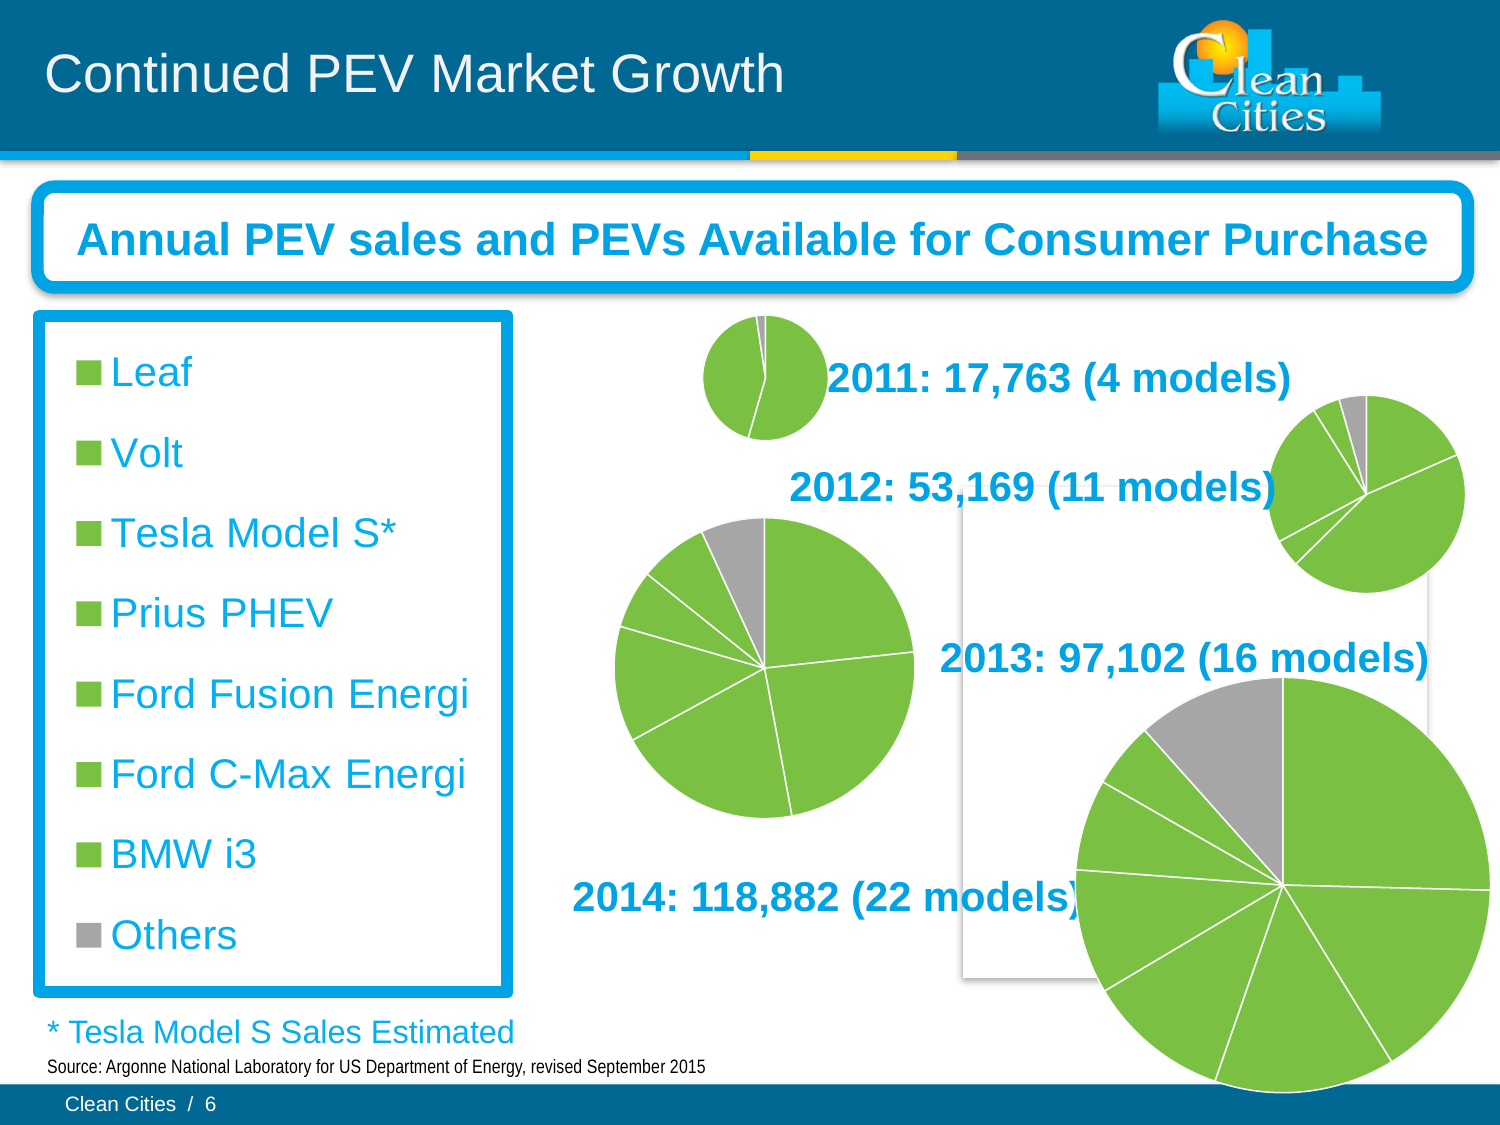

# Continued PEV Market Growth
Annual PEV sales and PEVs Available for Consumer Purchase

### Chart

| Category | 2014 |
|---|---|
| Leaf | 30200.0 |
| Volt | 18805.0 |
| Tesla Model S* | 16750.0 |
| Prius PHEV | 13264.0 |
| Ford Fusion Energi | 11550.0 |
| Ford C-Max Energi | 8433.0 |
| BMW i3 | 6092.0 |
| Others | 13788.0 |

### Chart

| Category | 2011 |
|---|---|
| Leaf | 9674.0 |
| Volt | 7671.0 |
| Tesla Model S* | 0.0 |
| Prius PHEV | 0.0 |
| Ford Fusion Energi | 0.0 |
| Ford C-Max Energi | 0.0 |
| BMW i3 | 0.0 |
| Others | 418.0 |
2011: 17,763 (4 models)

### Chart

| Category | 2012 |
|---|---|
| Leaf | 9819.0 |
| Volt | 23461.0 |
| Tesla Model S* | 2400.0 |
| Prius PHEV | 12749.0 |
| Ford Fusion Energi | 0.0 |
| Ford C-Max Energi | 2374.0 |
| BMW i3 | 0.0 |
| Others | 2366.0 |
2012: 53,169 (11 models)

### Chart

| Category | 2013 |
|---|---|
| Leaf | 22610.0 |
| Volt | 23094.0 |
| Tesla Model S* | 19400.0 |
| Prius PHEV | 12088.0 |
| Ford Fusion Energi | 6089.0 |
| Ford C-Max Energi | 7154.0 |
| BMW i3 | 0.0 |
| Others | 6667.0 |
2013: 97,102 (16 models)

### Chart

| Category | 2014 |
|---|---|
| Leaf | 30200.0 |
| Volt | 18805.0 |
| Tesla Model S* | 16750.0 |
| Prius PHEV | 13264.0 |
| Ford Fusion Energi | 11550.0 |
| Ford C-Max Energi | 8433.0 |
| BMW i3 | 6092.0 |
| Others | 13788.0 |
2014: 118,882 (22 models)
* Tesla Model S Sales Estimated
Source: Argonne National Laboratory for US Department of Energy, revised September 2015